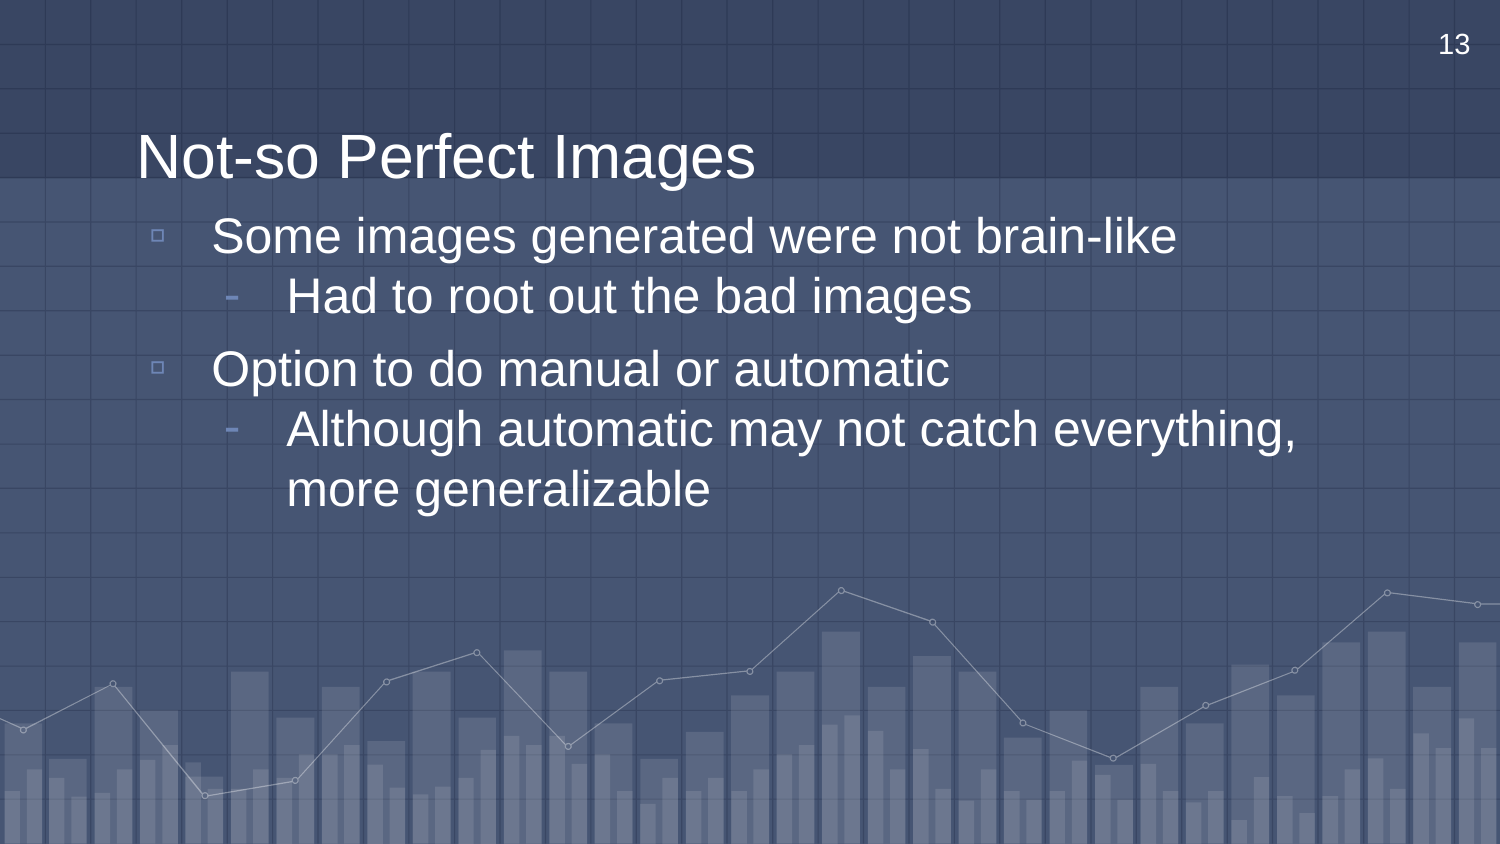

13
# Not-so Perfect Images
Some images generated were not brain-like
Had to root out the bad images
Option to do manual or automatic
Although automatic may not catch everything, more generalizable